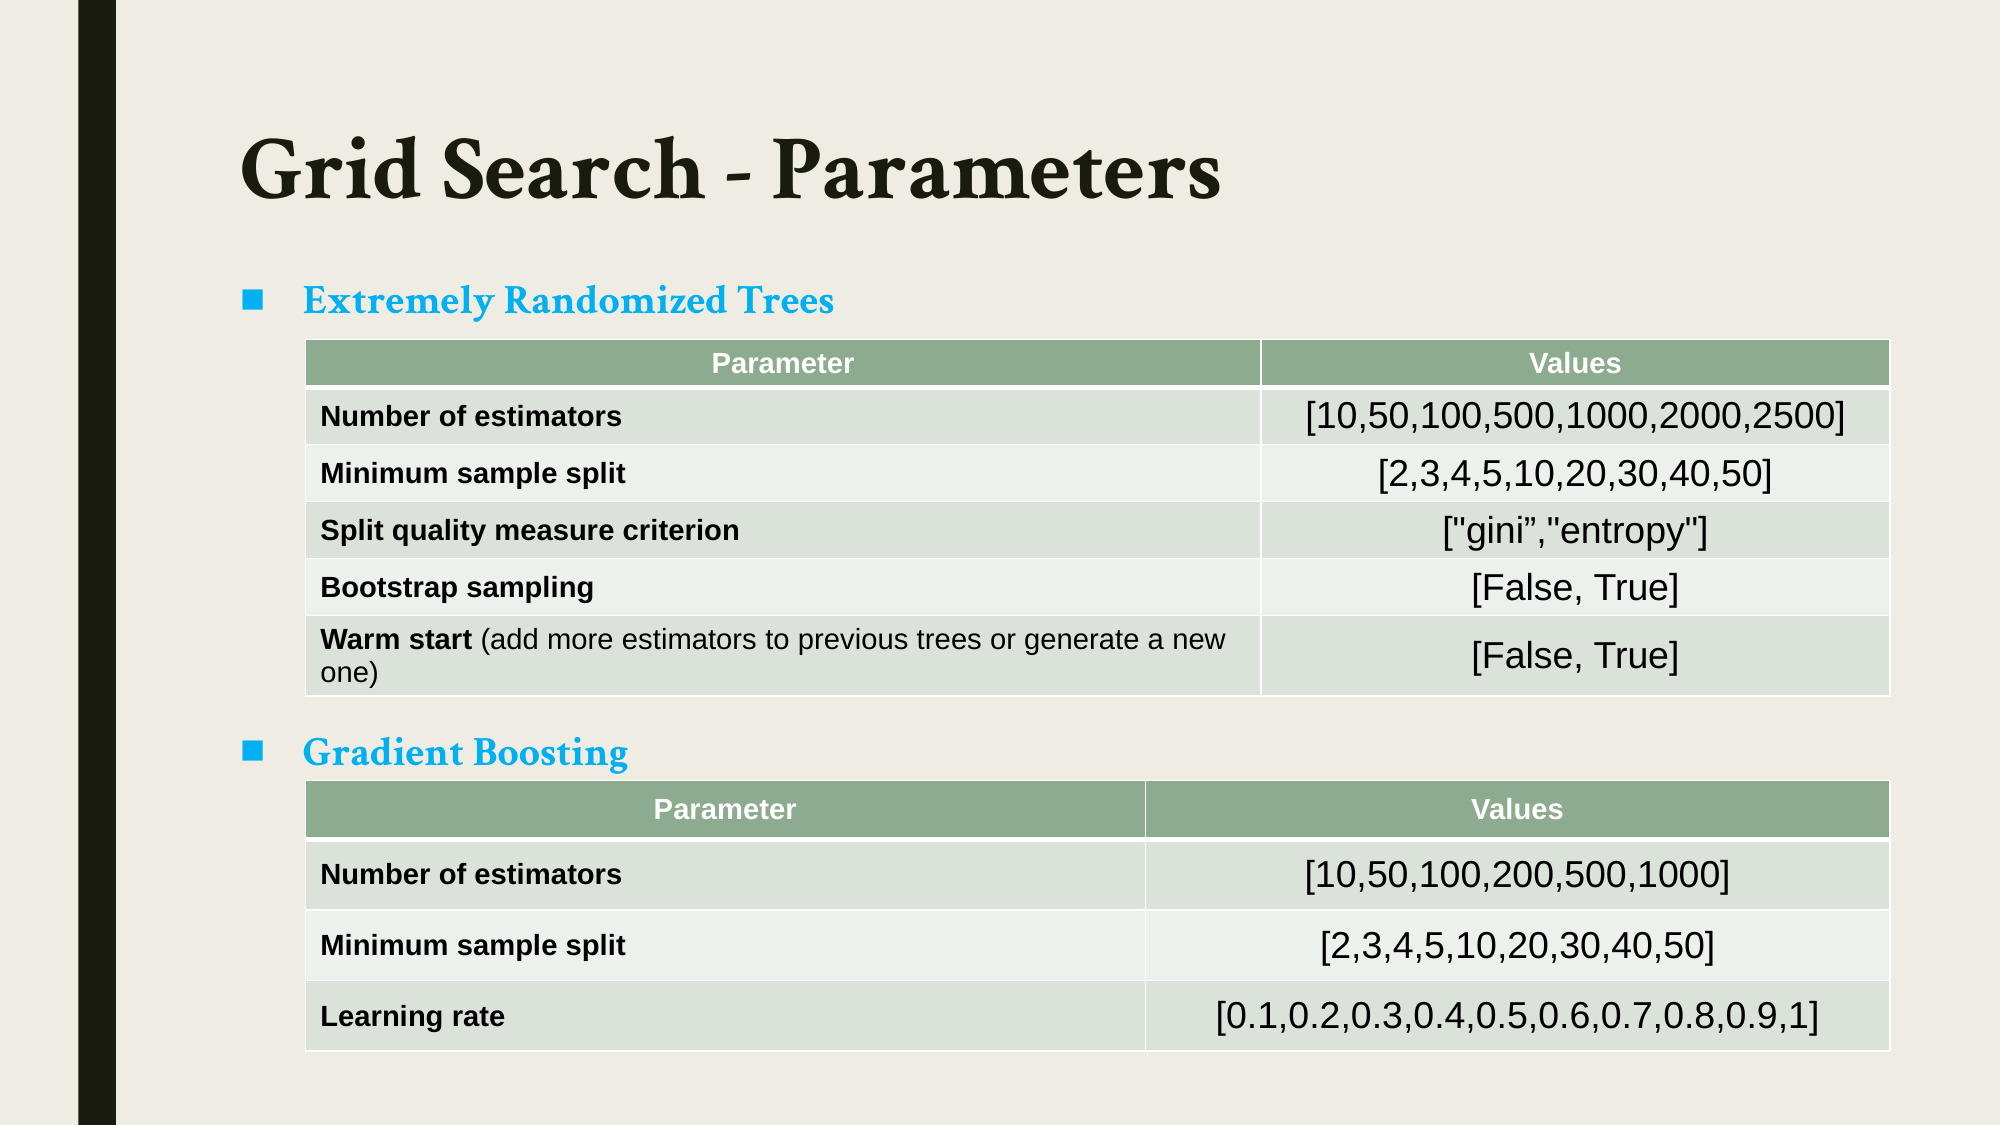

# Grid Search - Parameters
Extremely Randomized Trees

Gradient Boosting
| Parameter | Values |
| --- | --- |
| Number of estimators | [10,50,100,500,1000,2000,2500] |
| Minimum sample split | [2,3,4,5,10,20,30,40,50] |
| Split quality measure criterion | ["gini”,"entropy"] |
| Bootstrap sampling | [False, True] |
| Warm start (add more estimators to previous trees or generate a new one) | [False, True] |
| Parameter | Values |
| --- | --- |
| Number of estimators | [10,50,100,200,500,1000] |
| Minimum sample split | [2,3,4,5,10,20,30,40,50] |
| Learning rate | [0.1,0.2,0.3,0.4,0.5,0.6,0.7,0.8,0.9,1] |